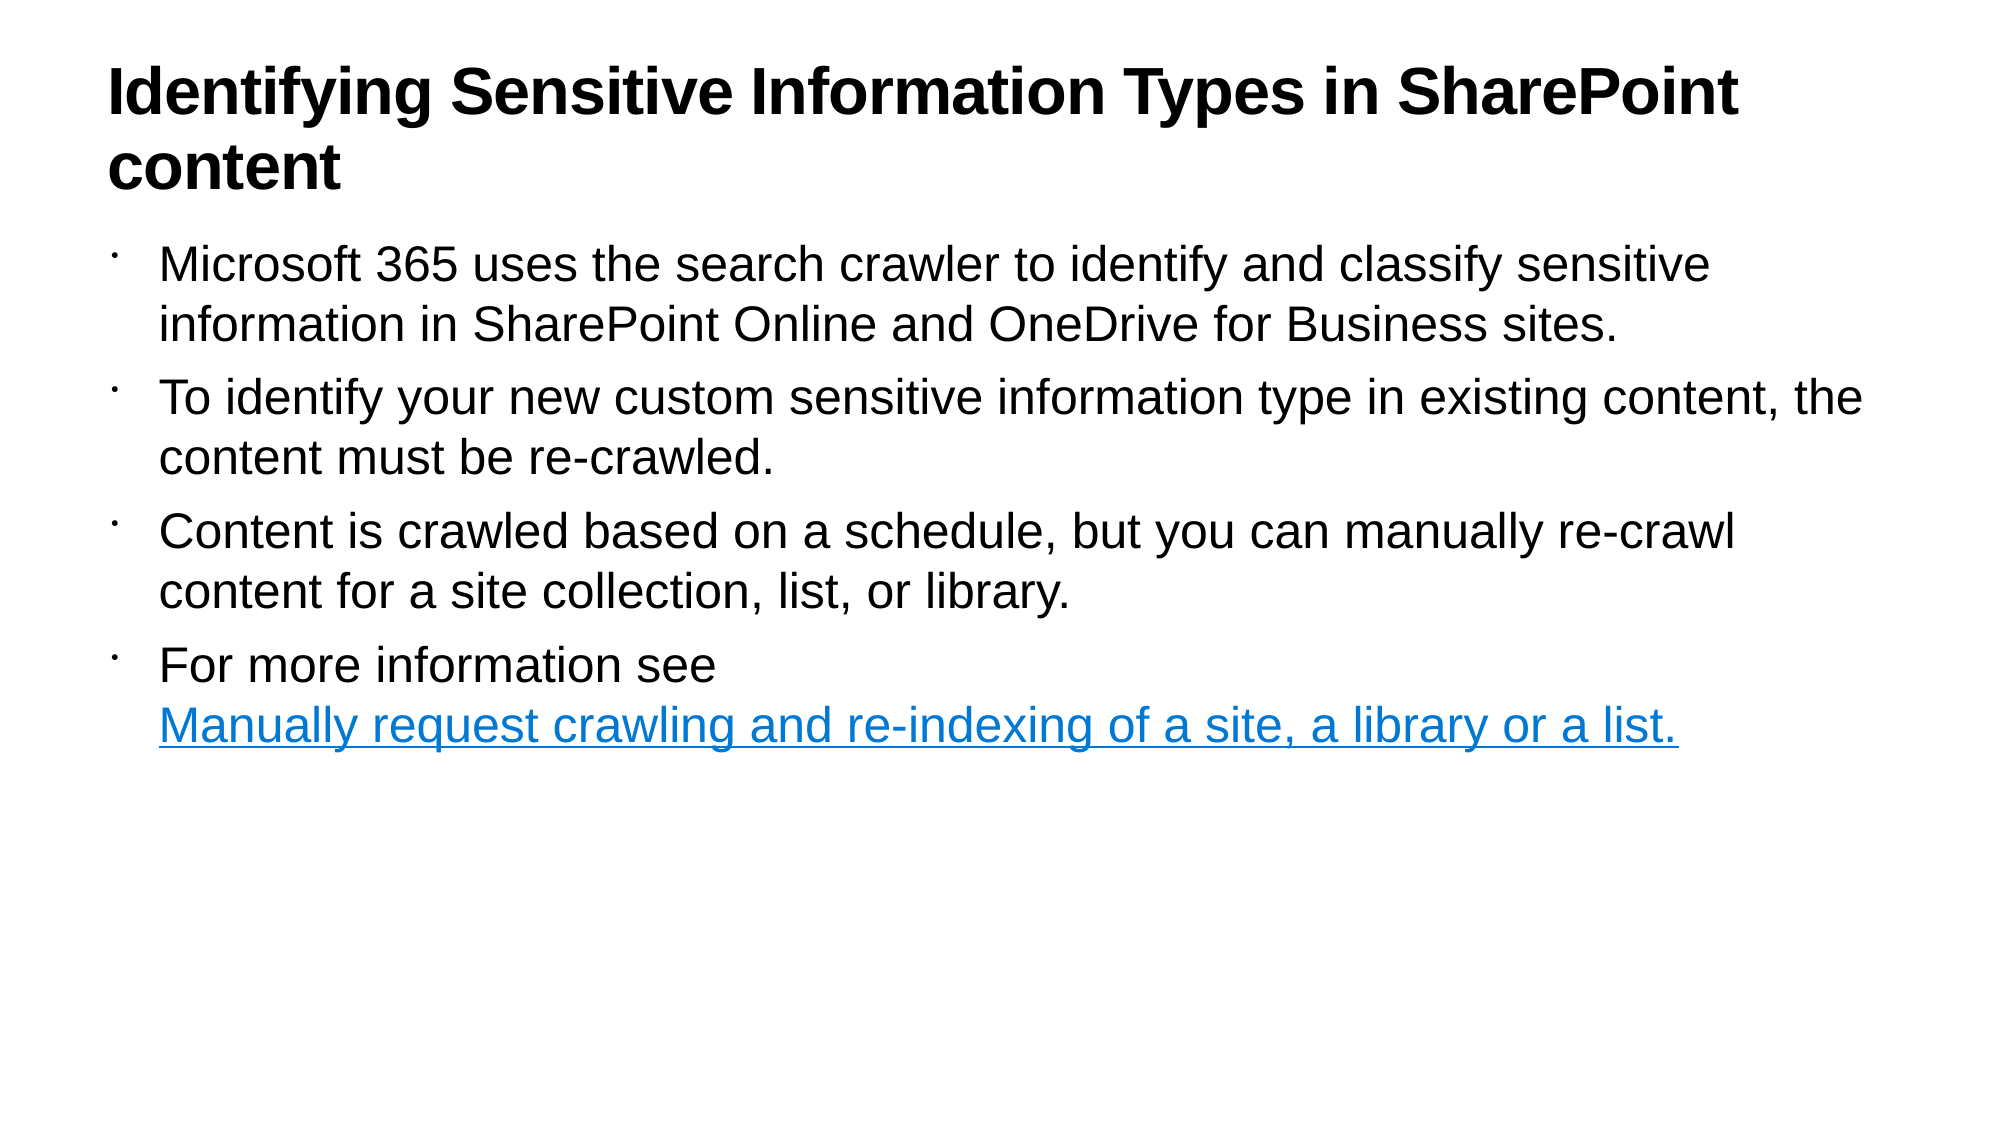

# Identifying Sensitive Information Types in SharePoint content
Microsoft 365 uses the search crawler to identify and classify sensitive information in SharePoint Online and OneDrive for Business sites.
To identify your new custom sensitive information type in existing content, the content must be re-crawled.
Content is crawled based on a schedule, but you can manually re-crawl content for a site collection, list, or library.
For more information see Manually request crawling and re-indexing of a site, a library or a list.